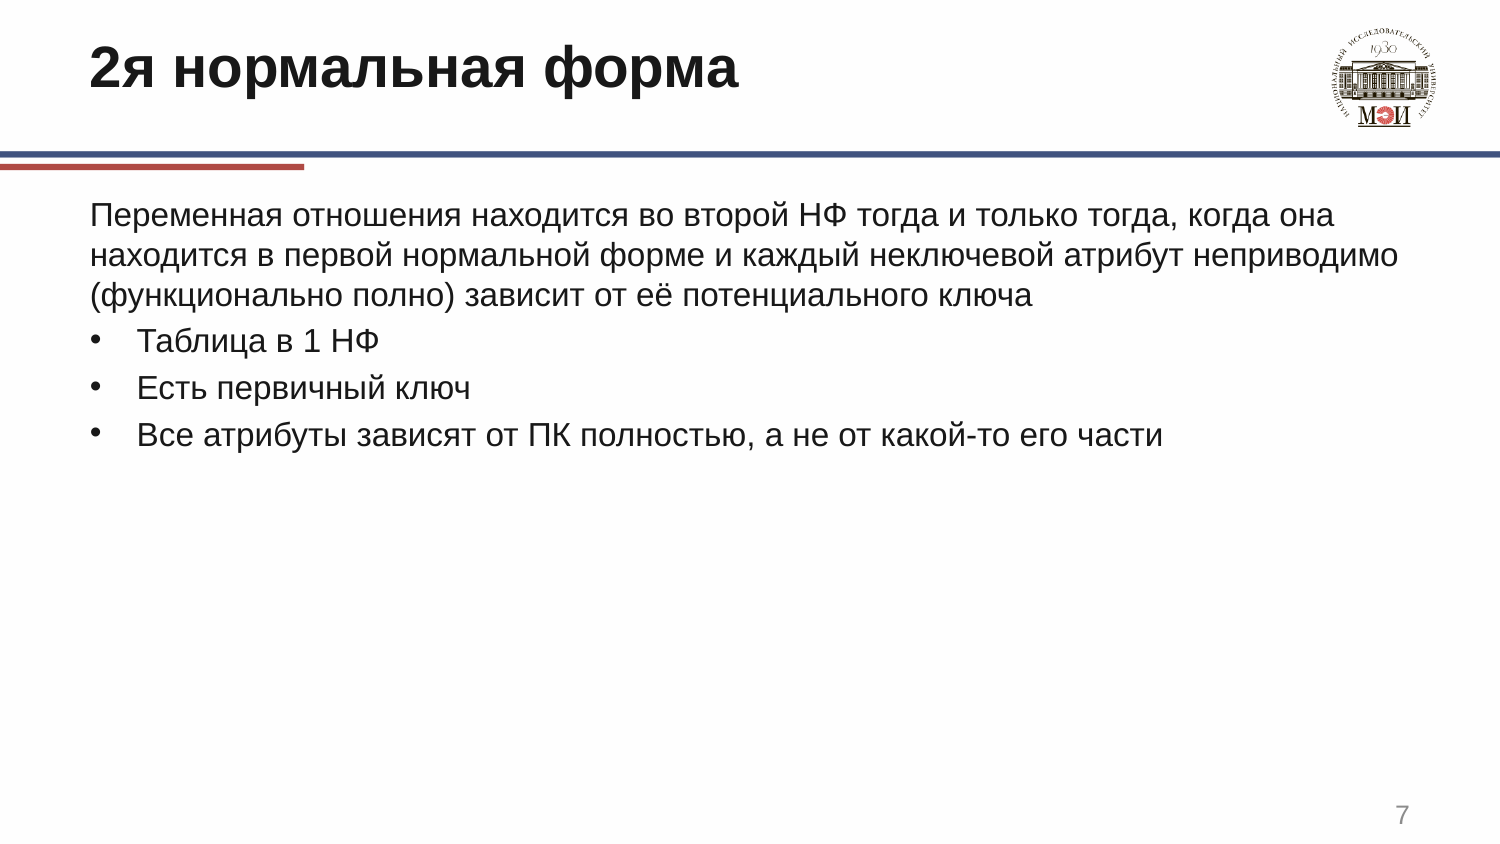

# 2я нормальная форма
Переменная отношения находится во второй НФ тогда и только тогда, когда она находится в первой нормальной форме и каждый неключевой атрибут неприводимо (функционально полно) зависит от её потенциального ключа
Таблица в 1 НФ
Есть первичный ключ
Все атрибуты зависят от ПК полностью, а не от какой-то его части

7